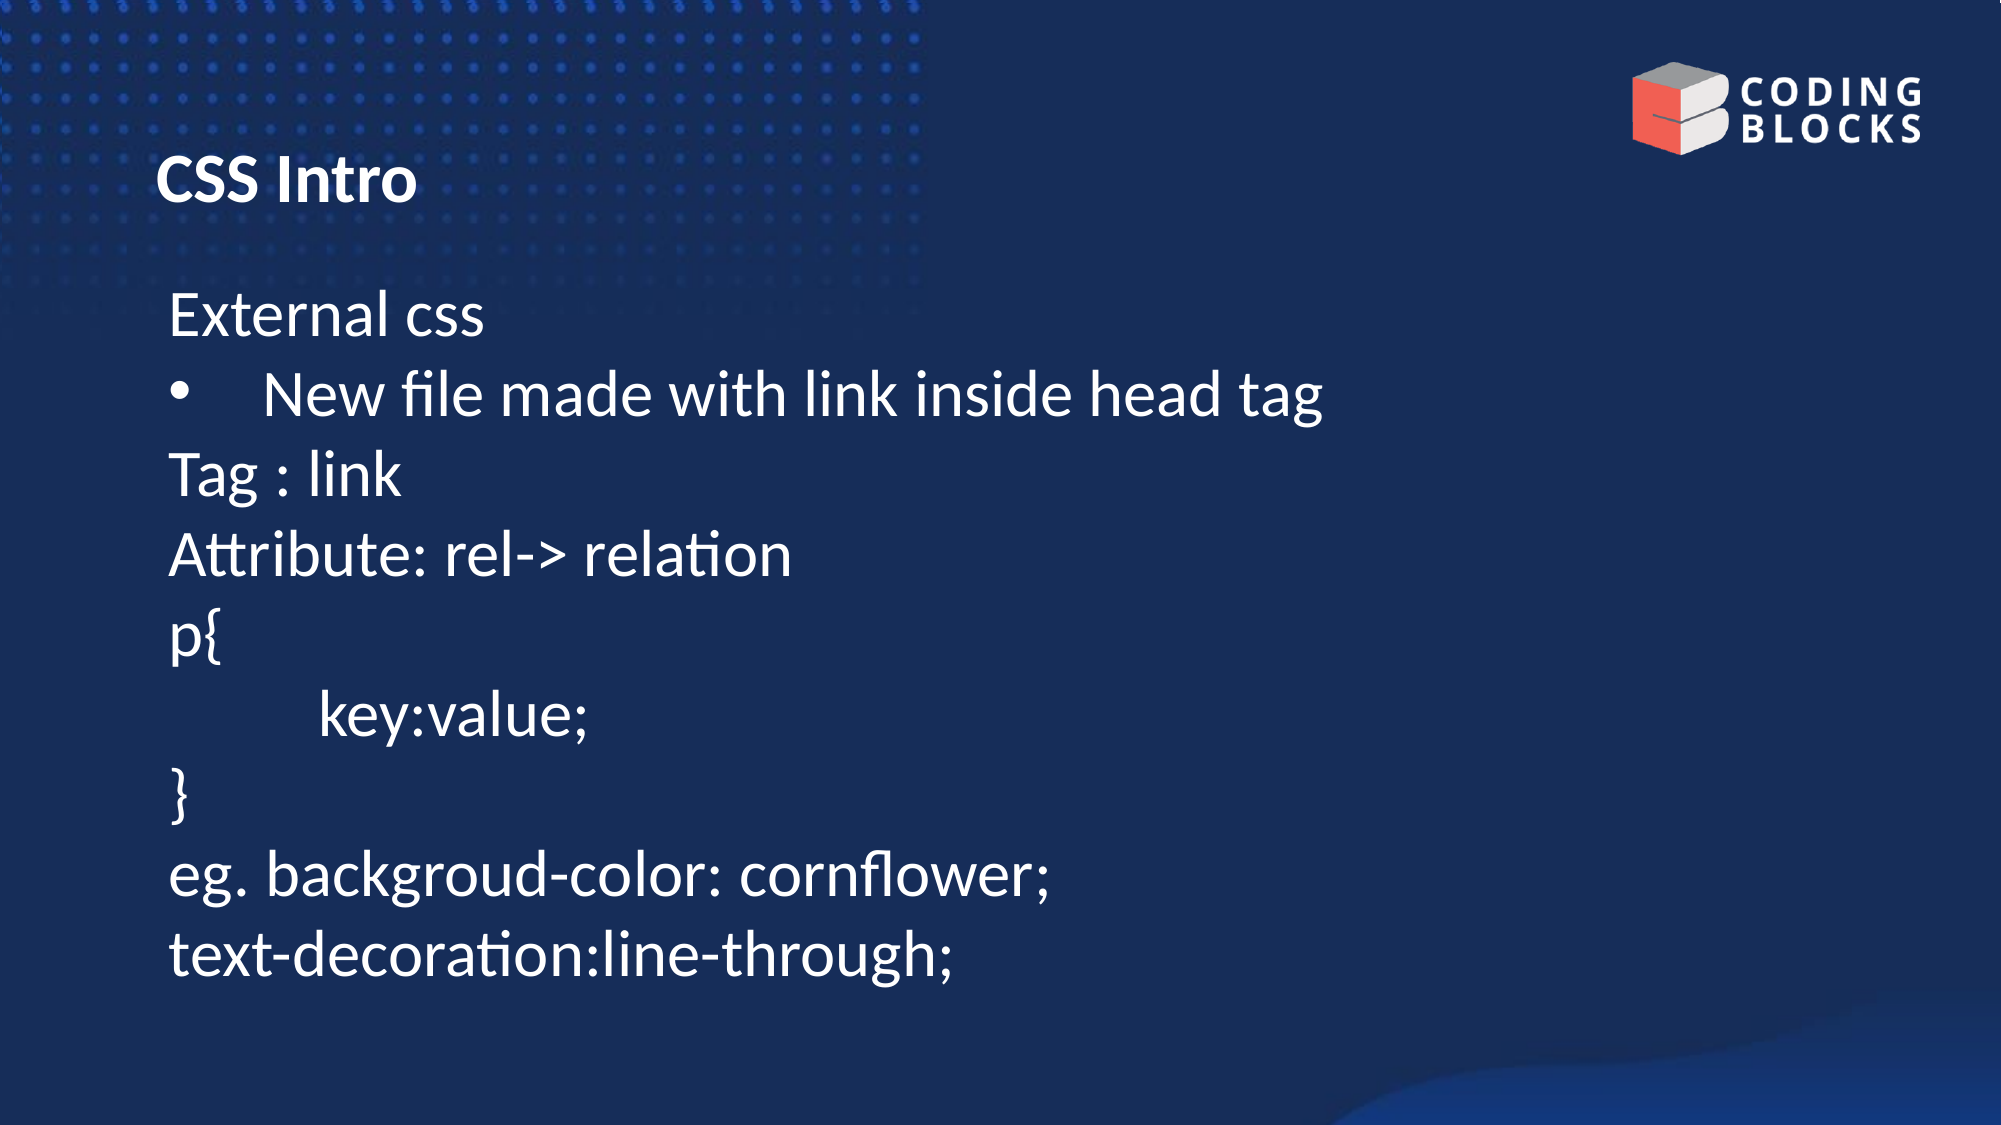

# CSS Intro
External css
New file made with link inside head tag
Tag : link
Attribute: rel-> relation
p{
	key:value;
}
eg. backgroud-color: cornflower;
text-decoration:line-through;